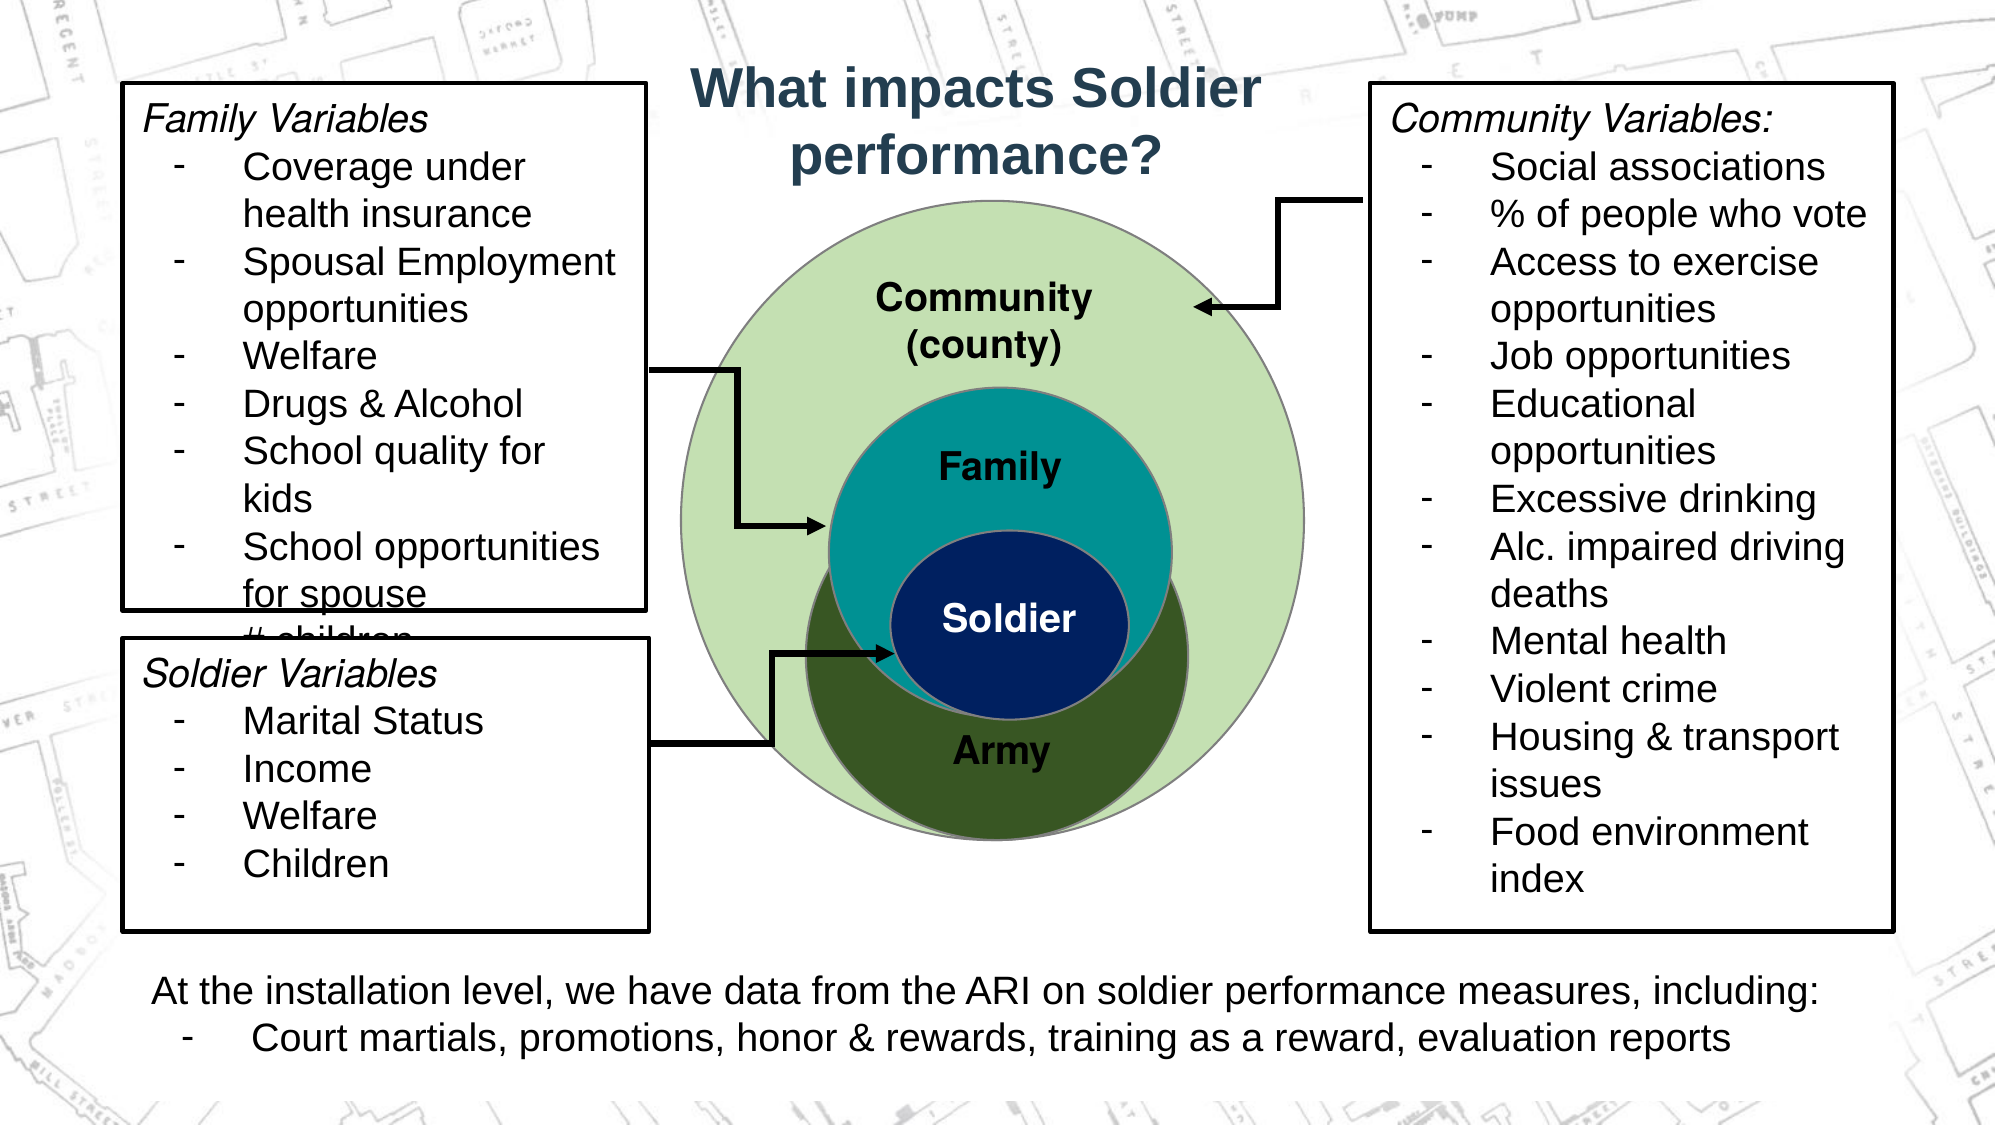

What impacts Soldier performance?
Family Variables
Coverage under health insurance
Spousal Employment opportunities
Welfare
Drugs & Alcohol
School quality for kids
School opportunities for spouse
# children
Community Variables:
Social associations
% of people who vote
Access to exercise opportunities
Job opportunities
Educational opportunities
Excessive drinking
Alc. impaired driving deaths
Mental health
Violent crime
Housing & transport issues
Food environment index

Community
(county)

Family

Soldier
Soldier Variables
Marital Status
Income
Welfare
Children
Army
At the installation level, we have data from the ARI on soldier performance measures, including:
Court martials, promotions, honor & rewards, training as a reward, evaluation reports